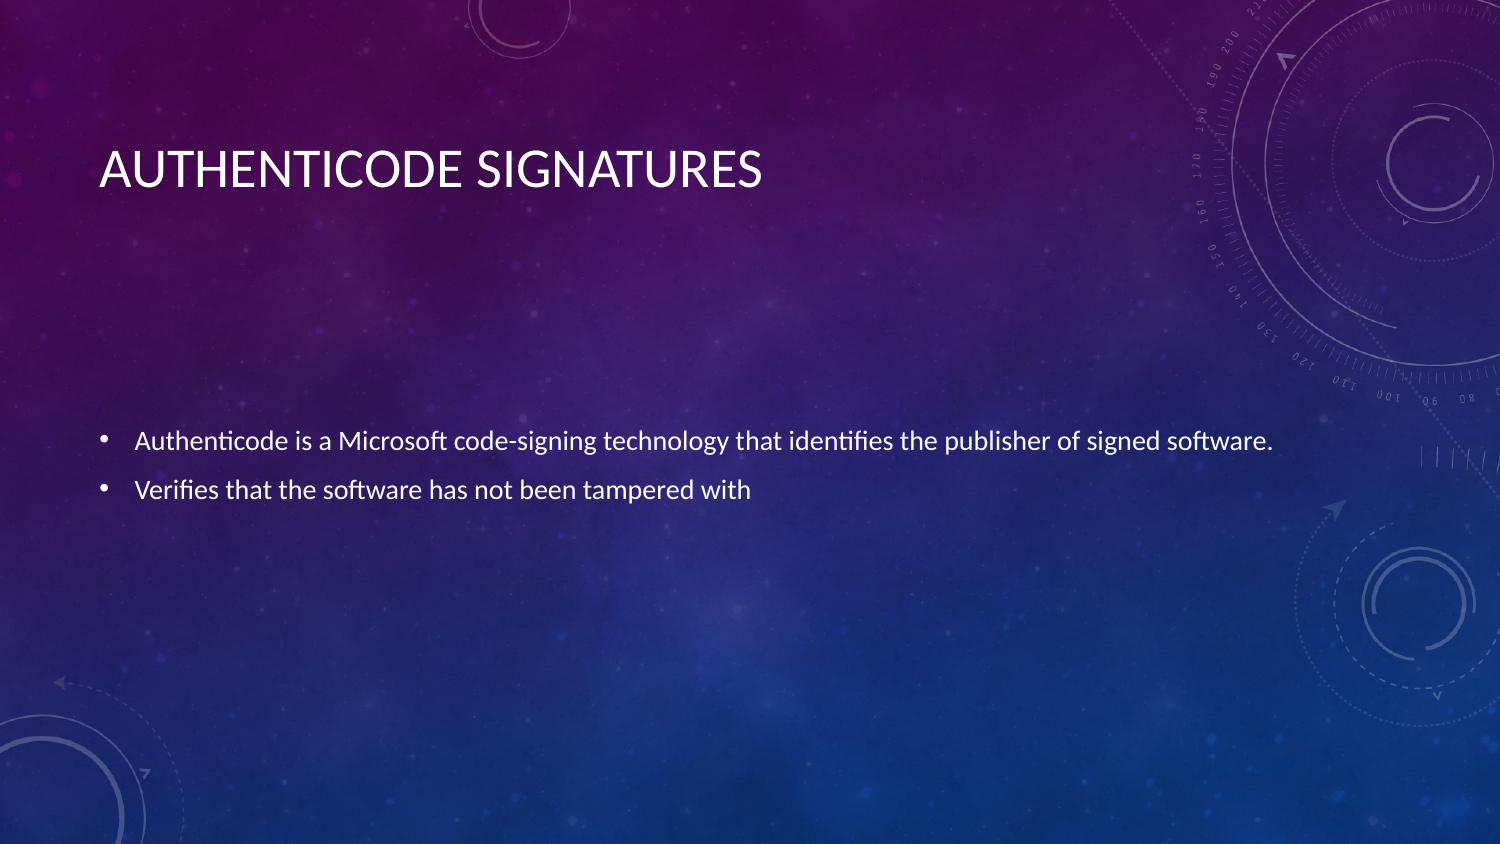

# Authenticode Signatures
Authenticode is a Microsoft code-signing technology that identifies the publisher of signed software.
Verifies that the software has not been tampered with